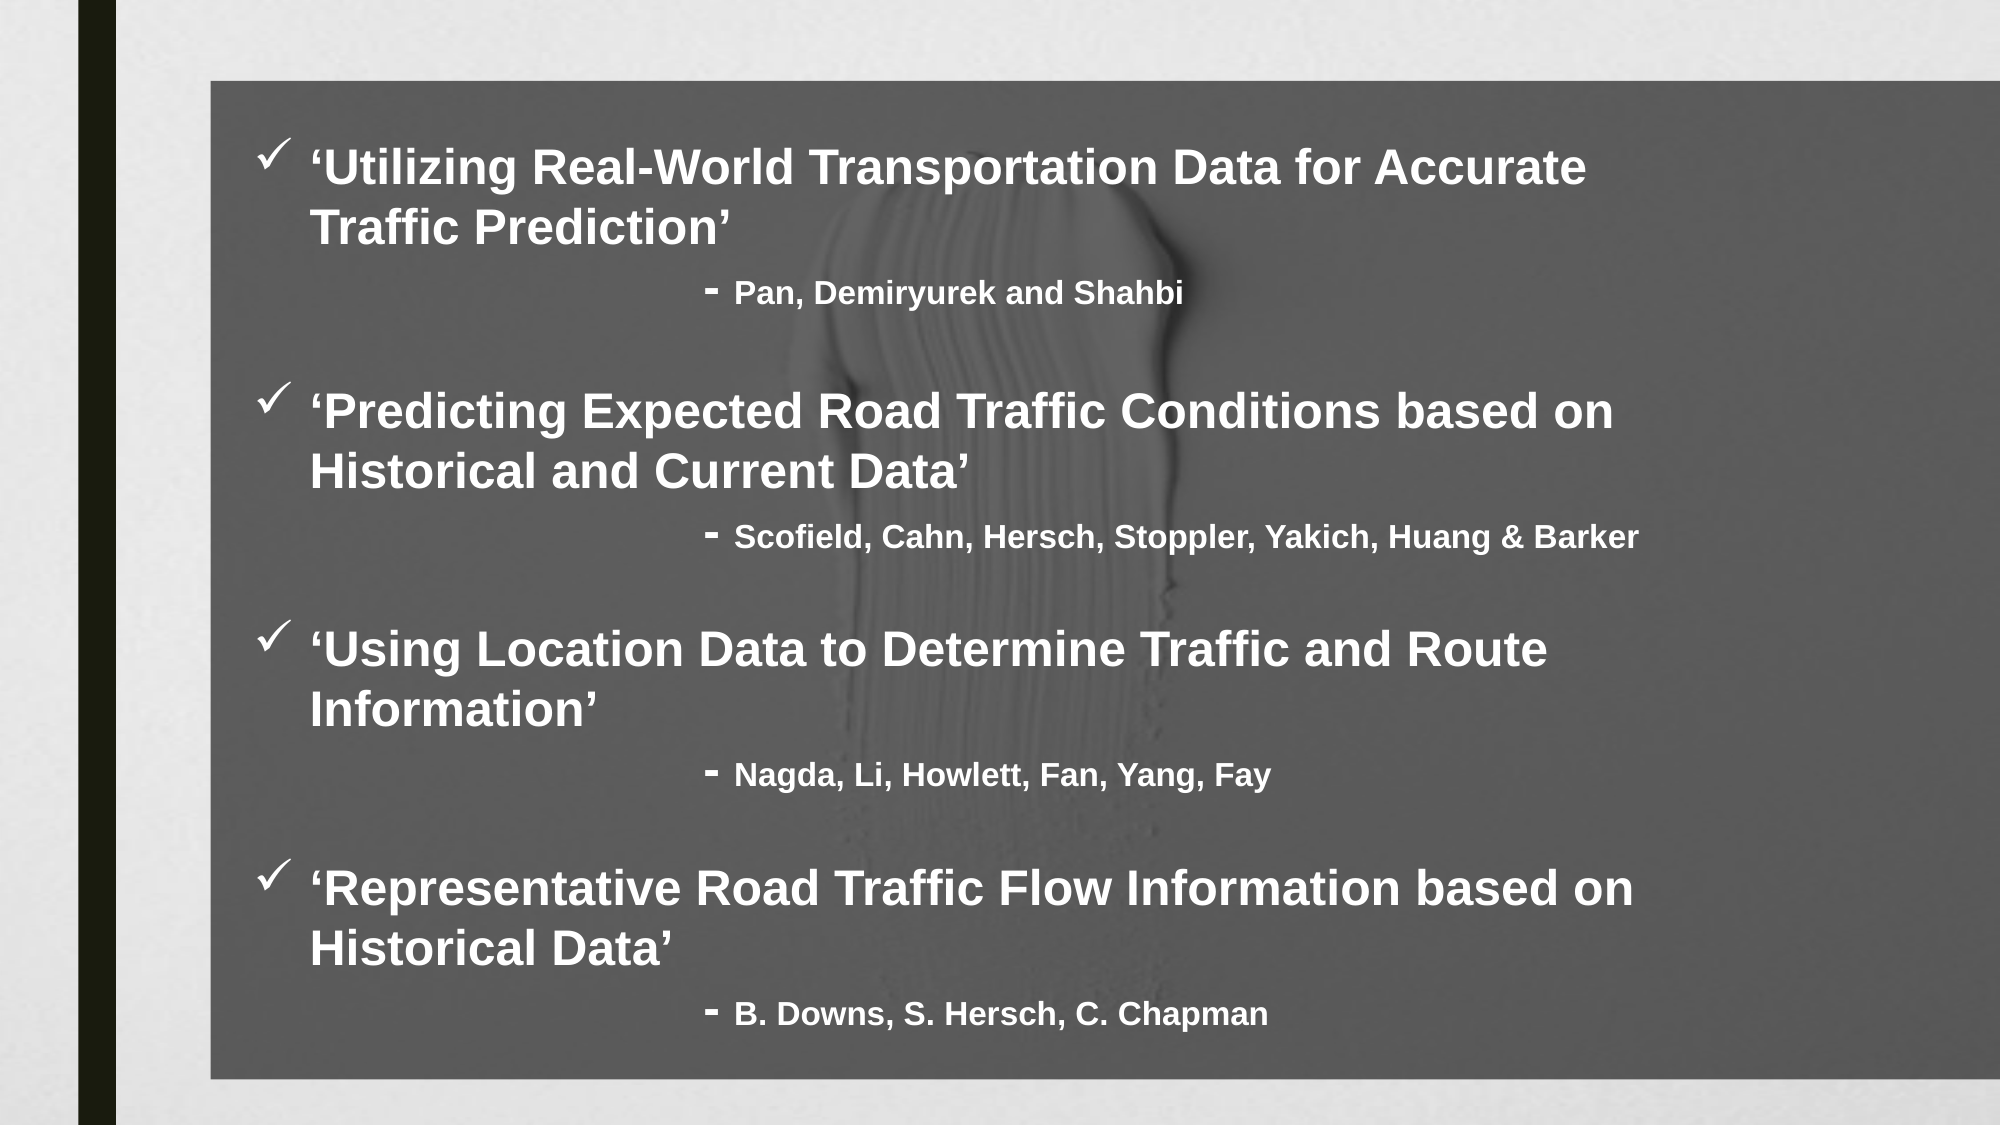

‘Utilizing Real-World Transportation Data for Accurate Traffic Prediction’
			- Pan, Demiryurek and Shahbi
‘Predicting Expected Road Traffic Conditions based on Historical and Current Data’
			- Scofield, Cahn, Hersch, Stoppler, Yakich, Huang & Barker
‘Using Location Data to Determine Traffic and Route Information’
			- Nagda, Li, Howlett, Fan, Yang, Fay
‘Representative Road Traffic Flow Information based on Historical Data’
			- B. Downs, S. Hersch, C. Chapman